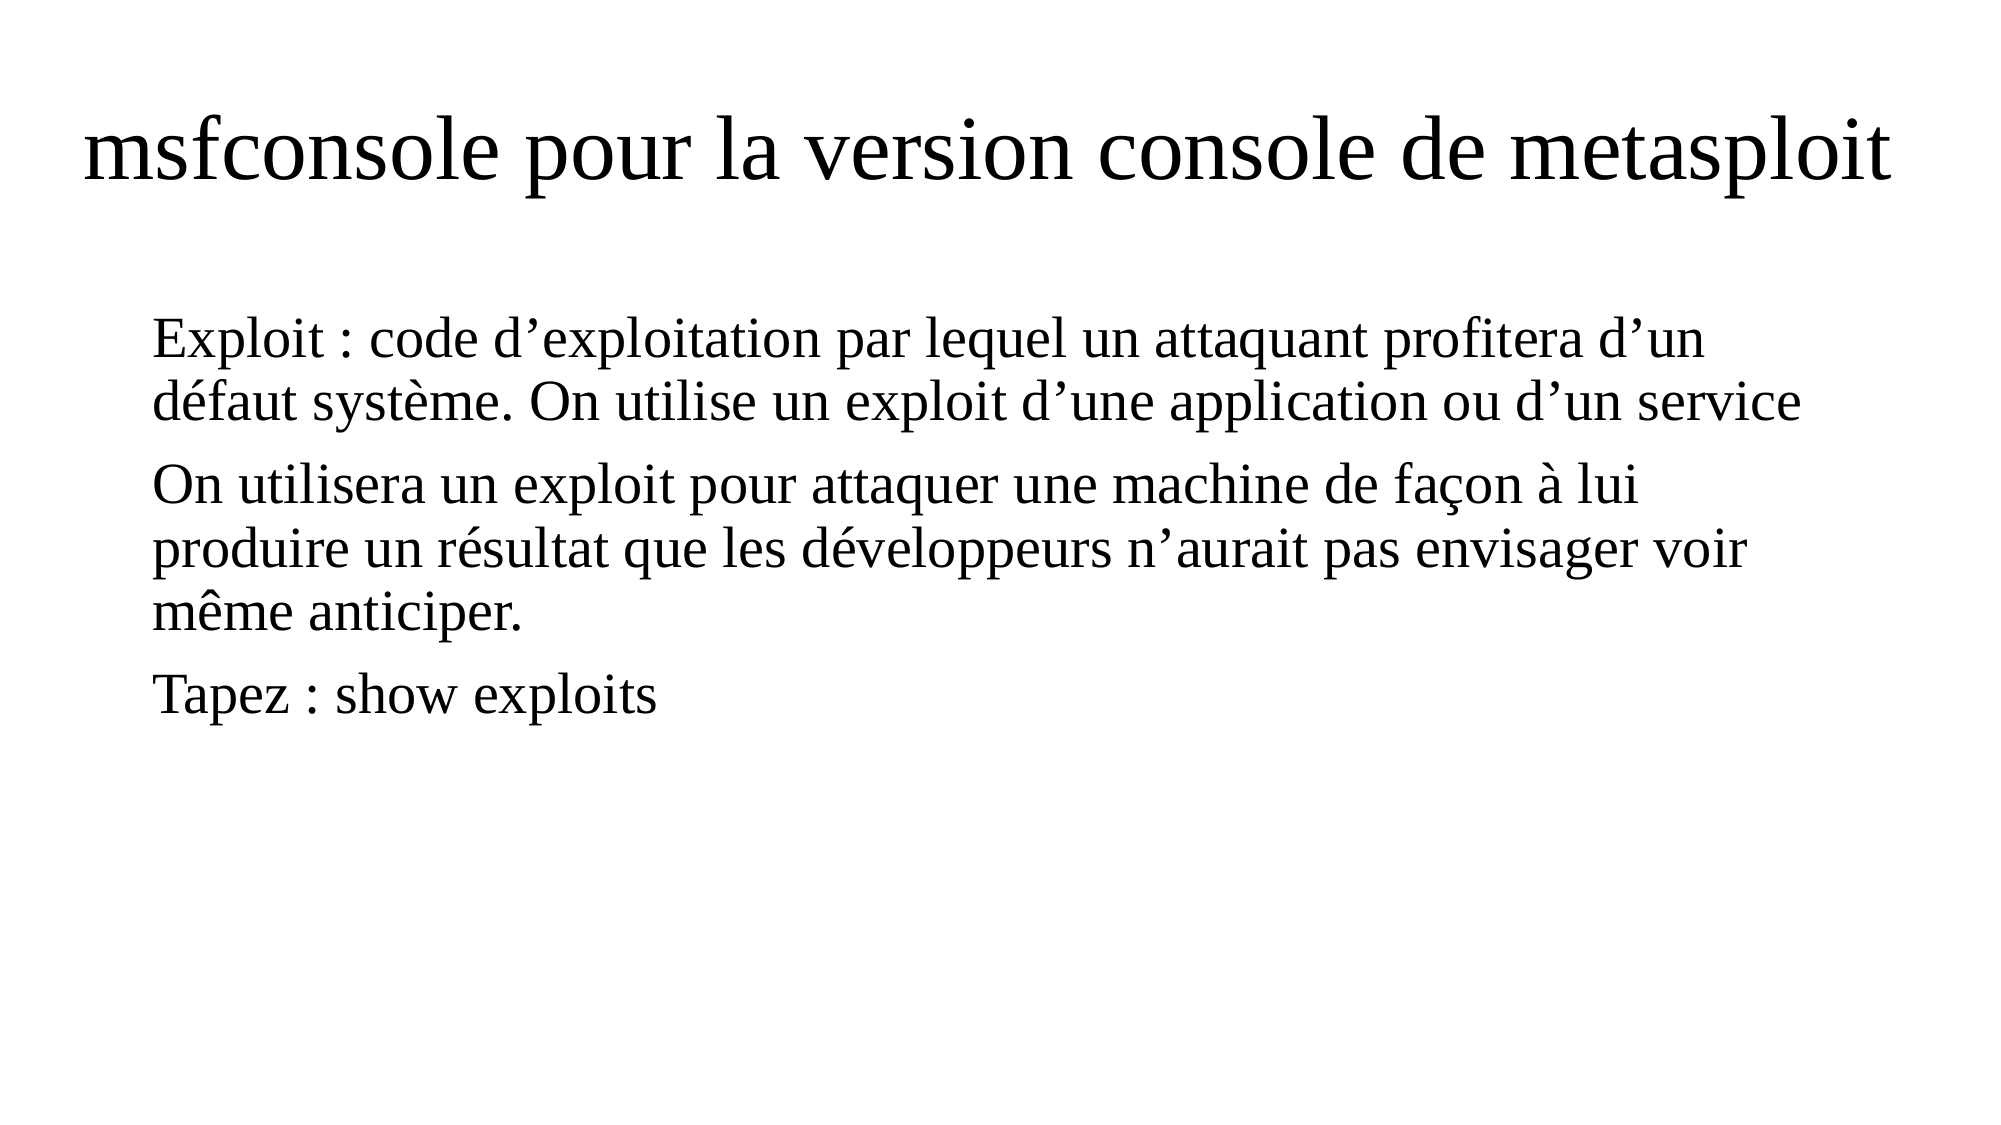

# msfconsole pour la version console de metasploit
Exploit : code d’exploitation par lequel un attaquant profitera d’un défaut système. On utilise un exploit d’une application ou d’un service
On utilisera un exploit pour attaquer une machine de façon à lui produire un résultat que les développeurs n’aurait pas envisager voir même anticiper.
Tapez : show exploits